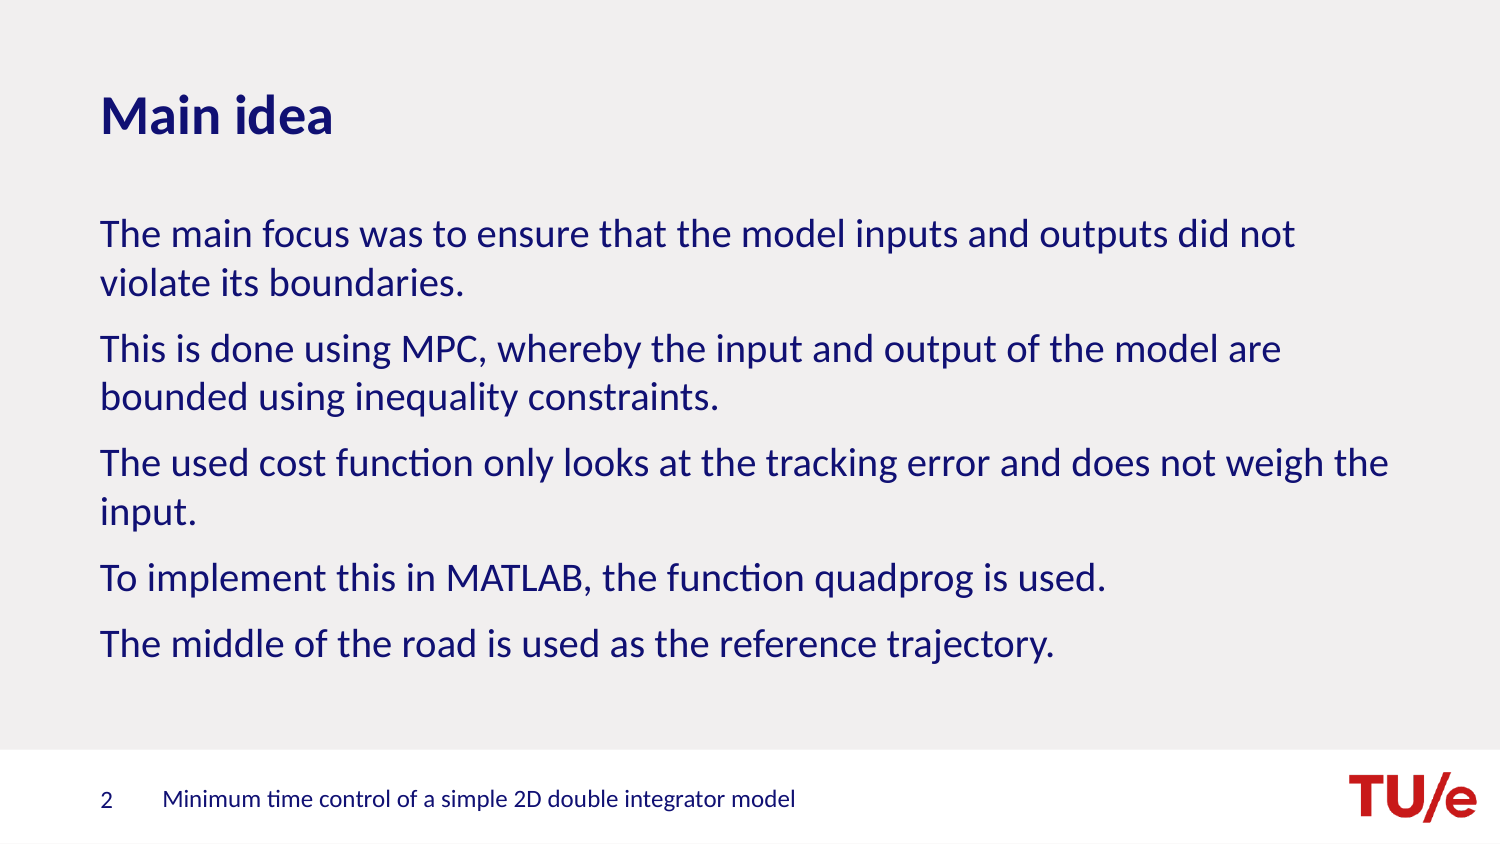

# Main idea
The main focus was to ensure that the model inputs and outputs did not violate its boundaries.
This is done using MPC, whereby the input and output of the model are bounded using inequality constraints.
The used cost function only looks at the tracking error and does not weigh the input.
To implement this in MATLAB, the function quadprog is used.
The middle of the road is used as the reference trajectory.

Minimum time control of a simple 2D double integrator model
2